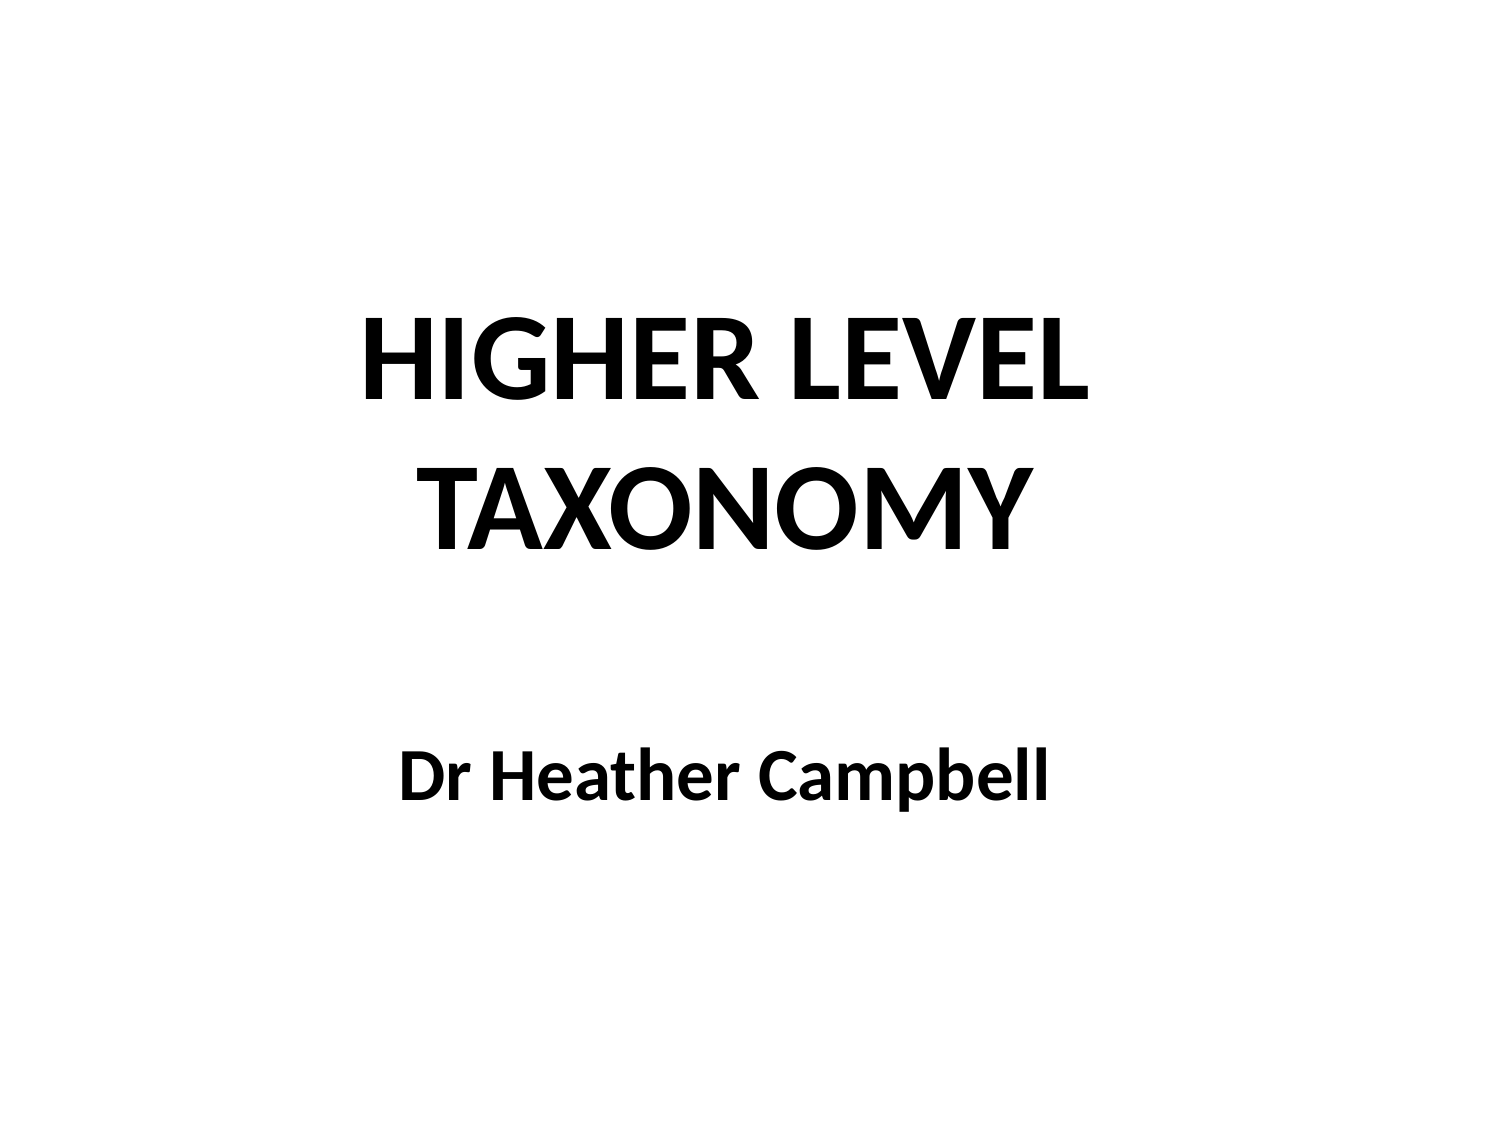

# HIGHER LEVEL TAXONOMY Dr Heather Campbell